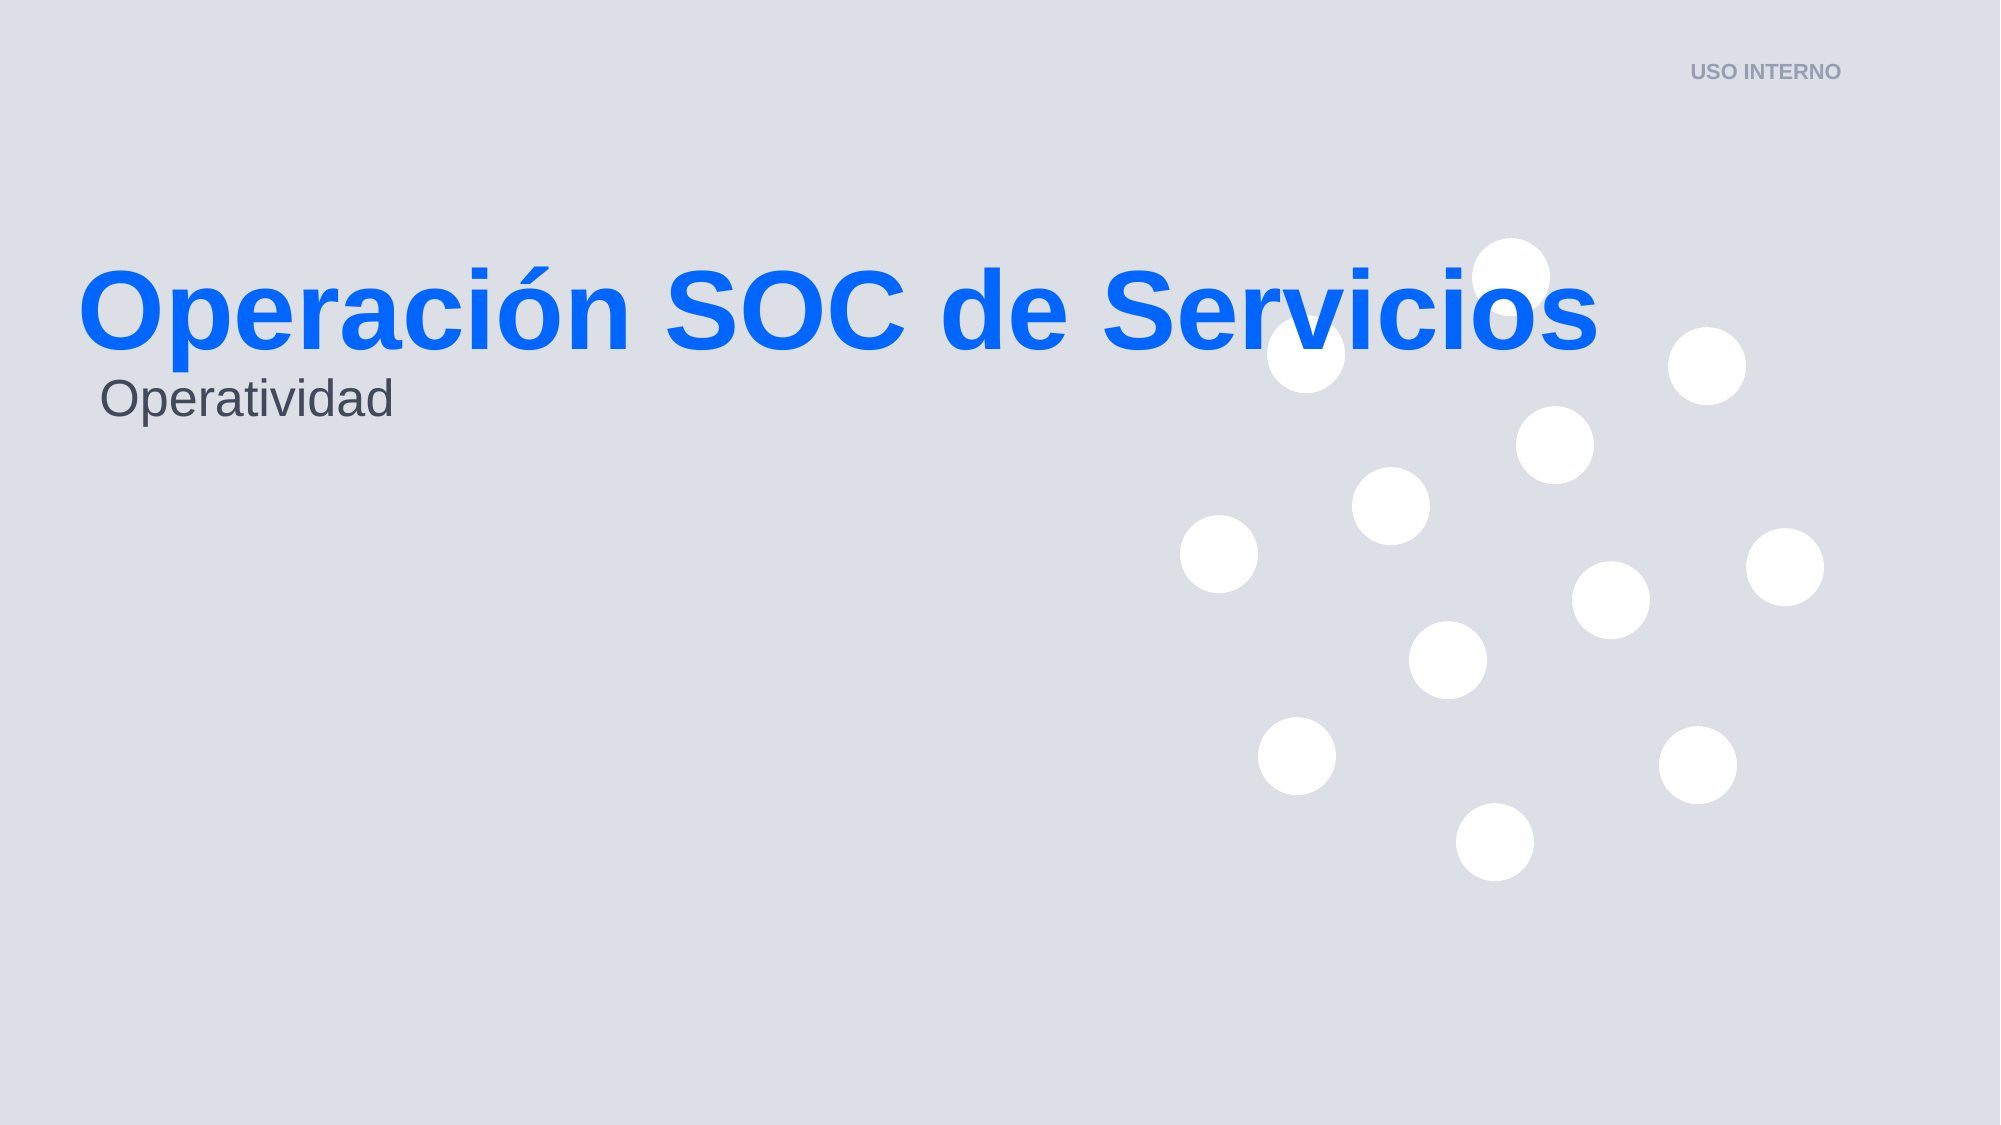

USO INTERNO
# Operación SOC de Servicios
Operatividad